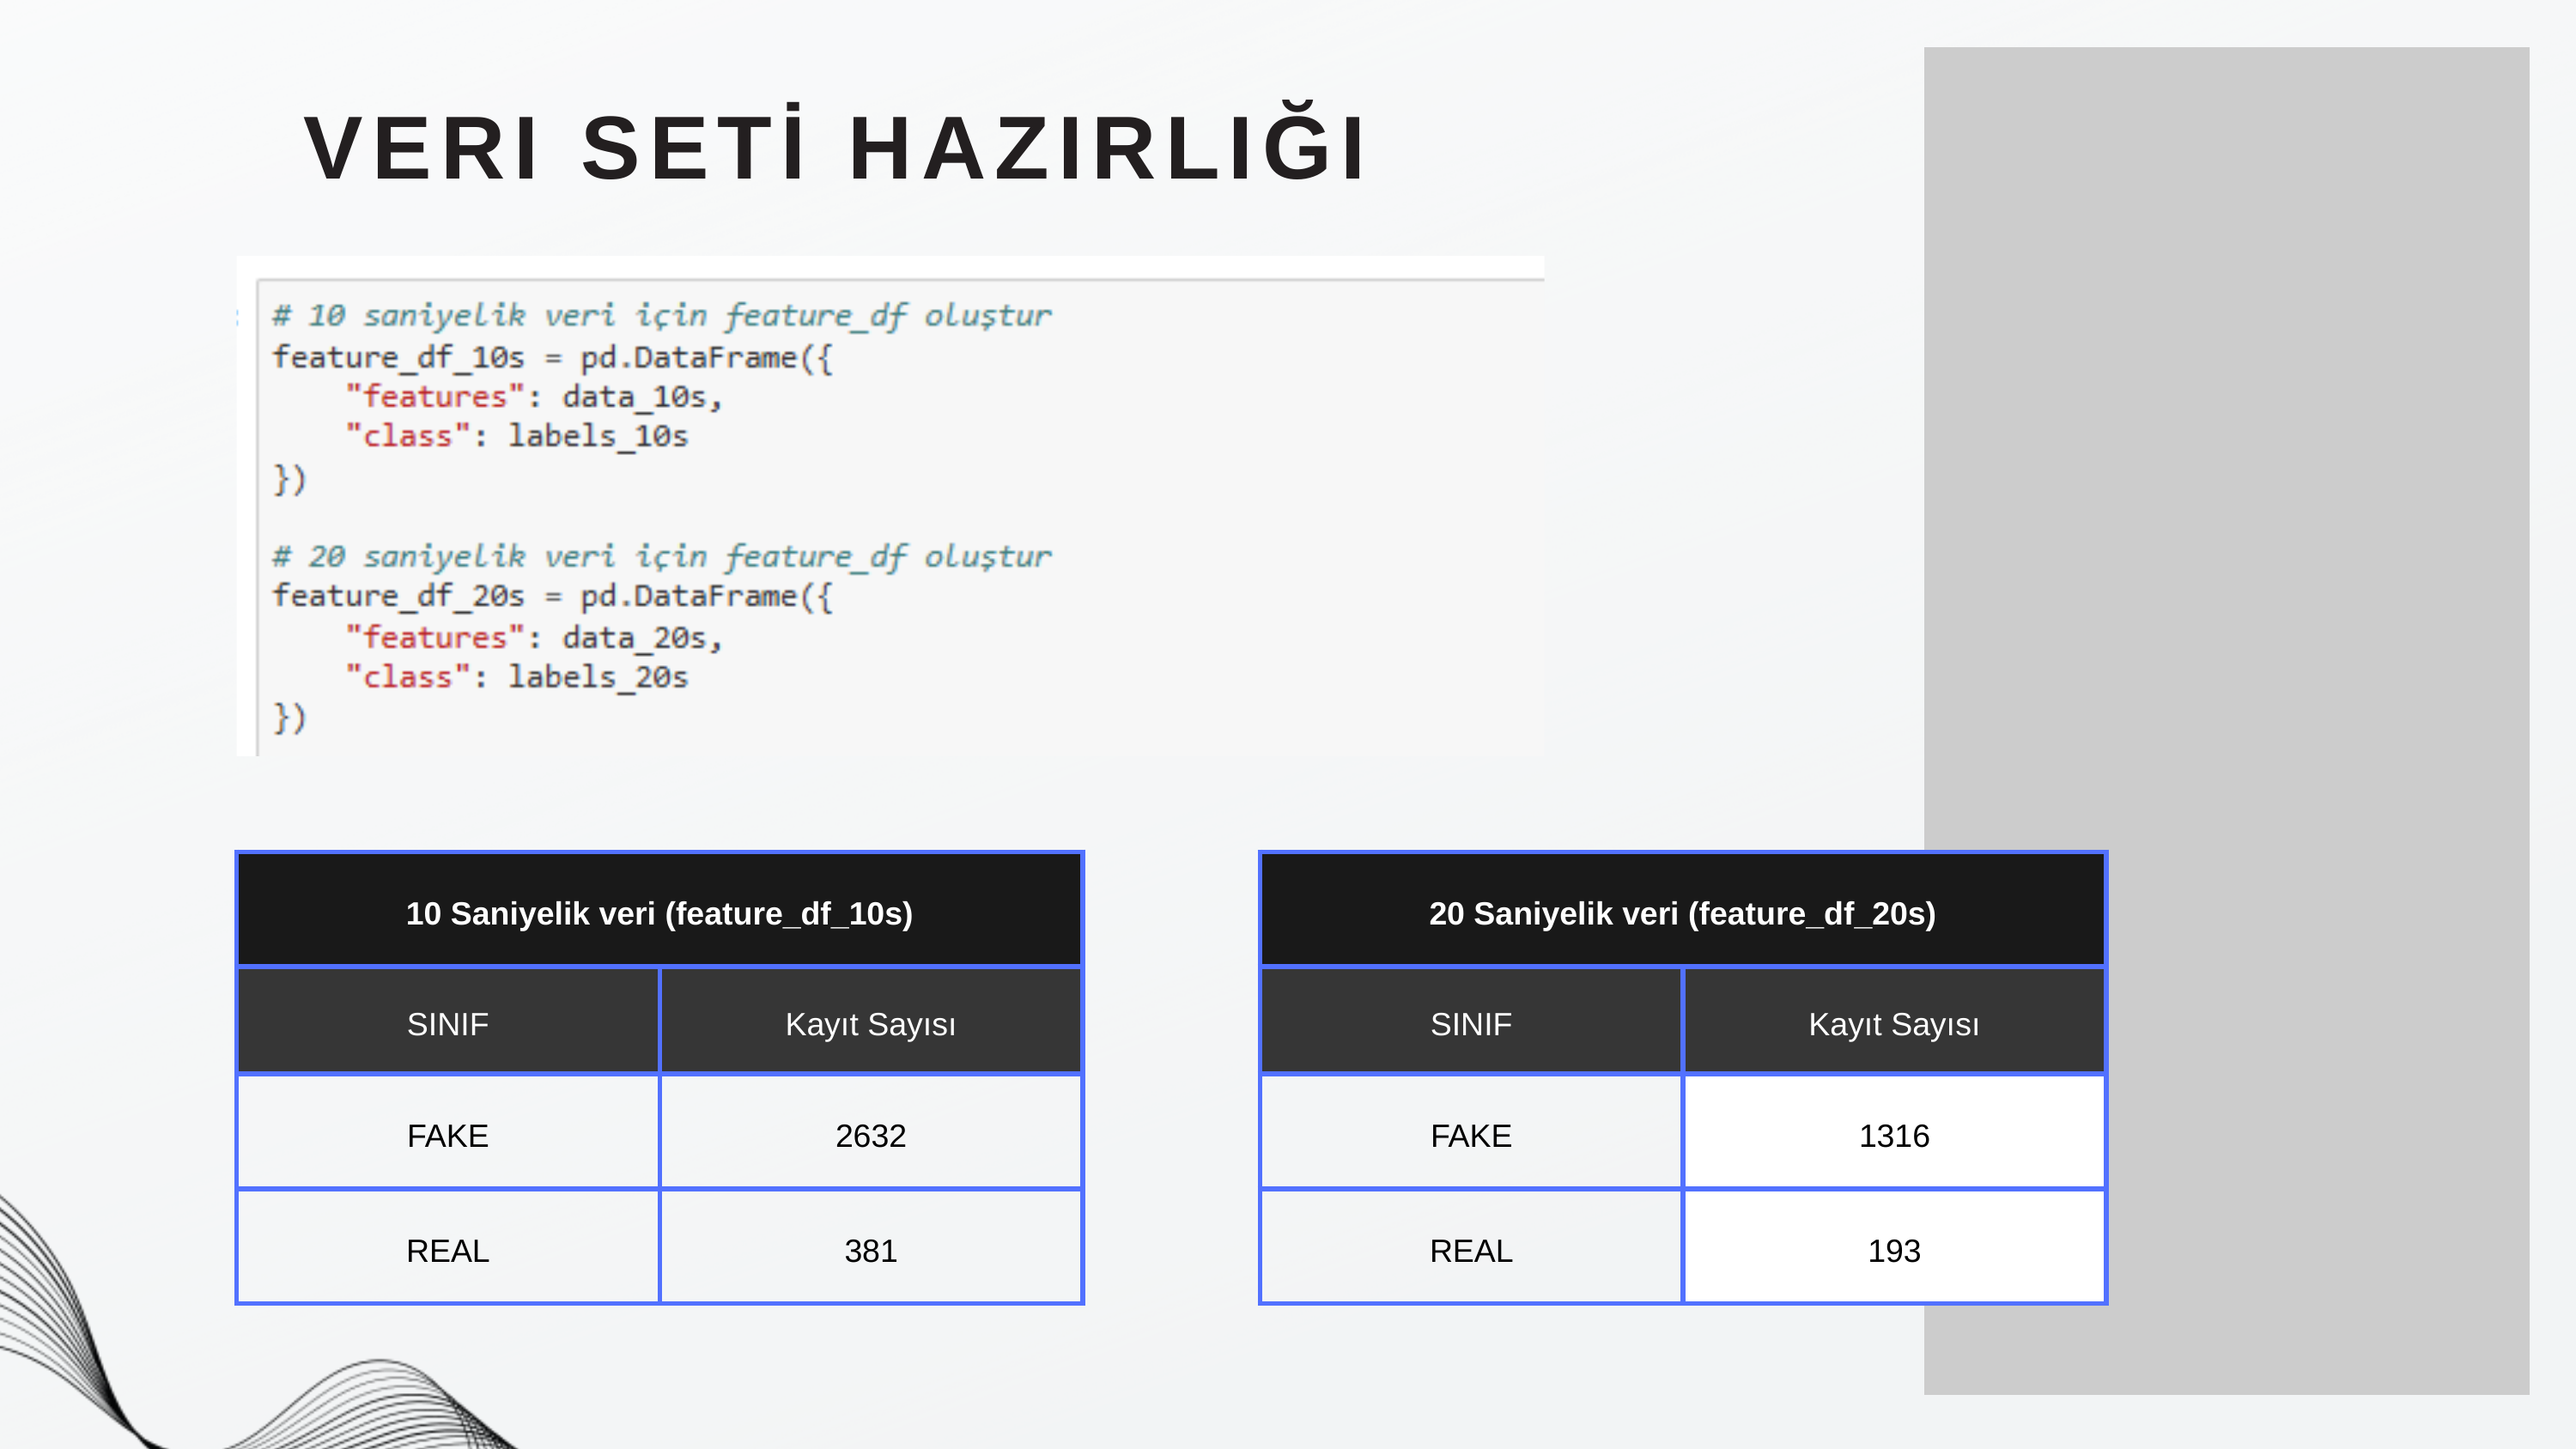

VERI SETİ HAZIRLIĞI

| 10 Saniyelik veri (feature\_df\_10s) | 10 Saniyelik veri (feature\_df\_10s) |
| --- | --- |
| SINIF | Kayıt Sayısı |
| FAKE | 2632 |
| REAL | 381 |
| 20 Saniyelik veri (feature\_df\_20s) | 20 Saniyelik veri (feature\_df\_20s) |
| --- | --- |
| SINIF | Kayıt Sayısı |
| FAKE | 1316 |
| REAL | 193 |